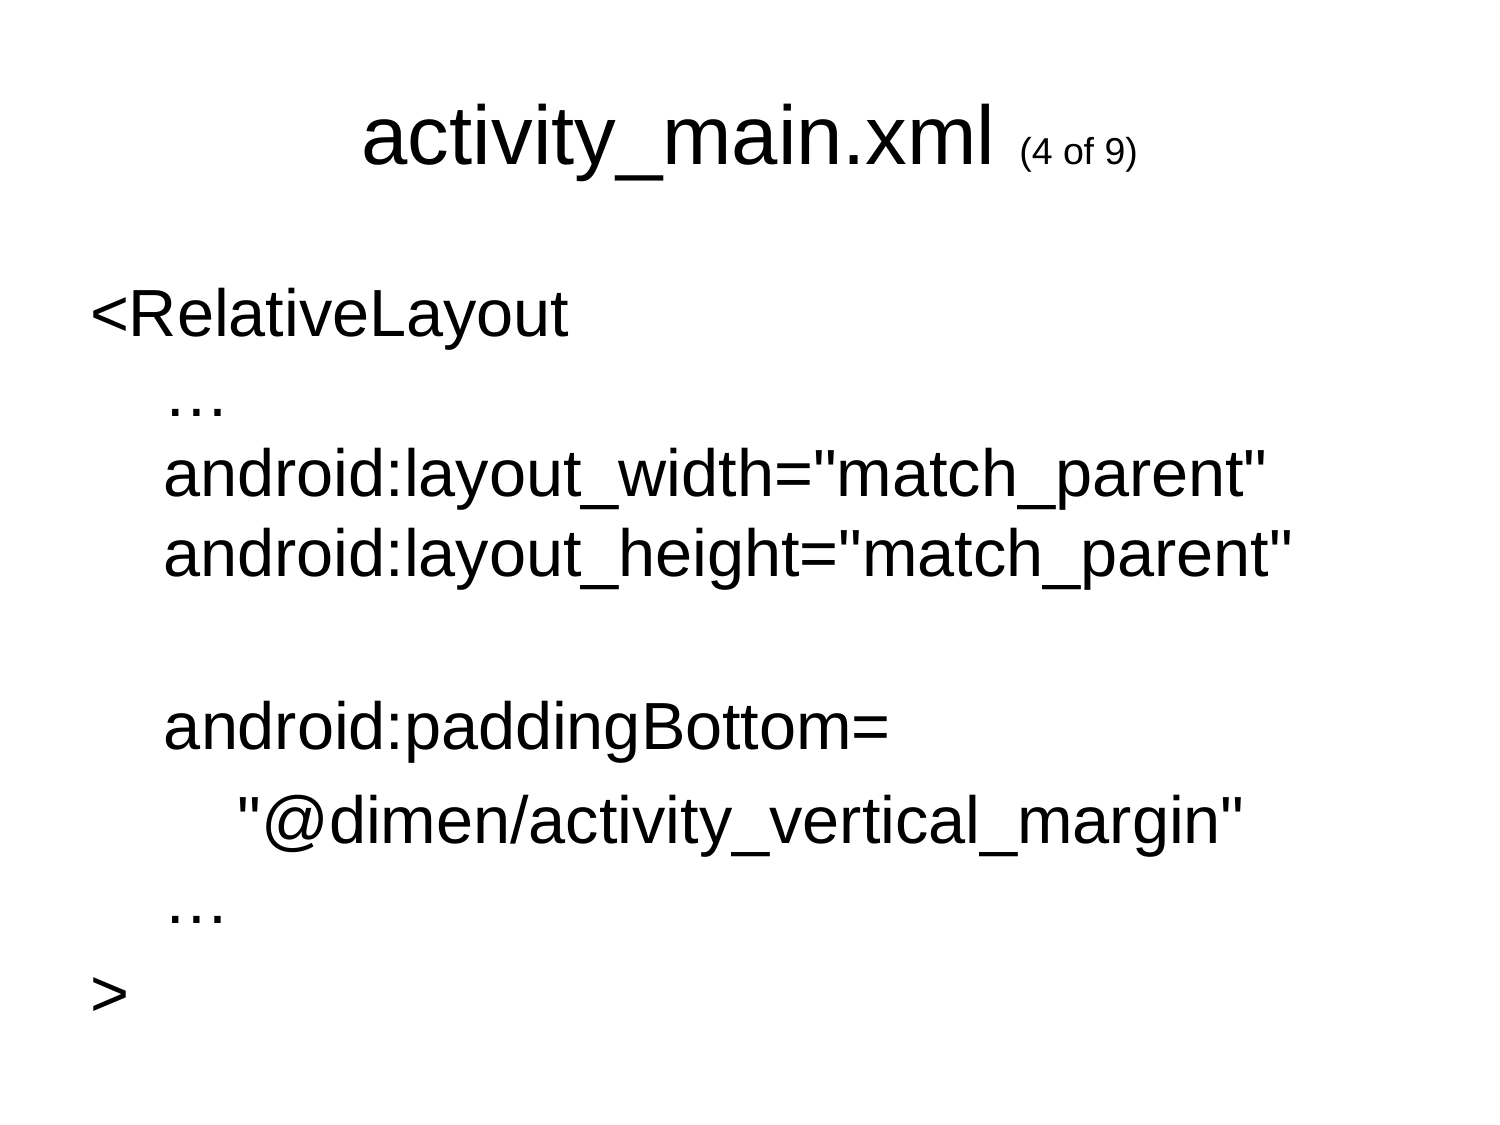

activity_main.xml (4 of 9)
<RelativeLayout
    …
    android:layout_width="match_parent"
    android:layout_height="match_parent"
    android:paddingBottom=
        "@dimen/activity_vertical_margin"
    …
>